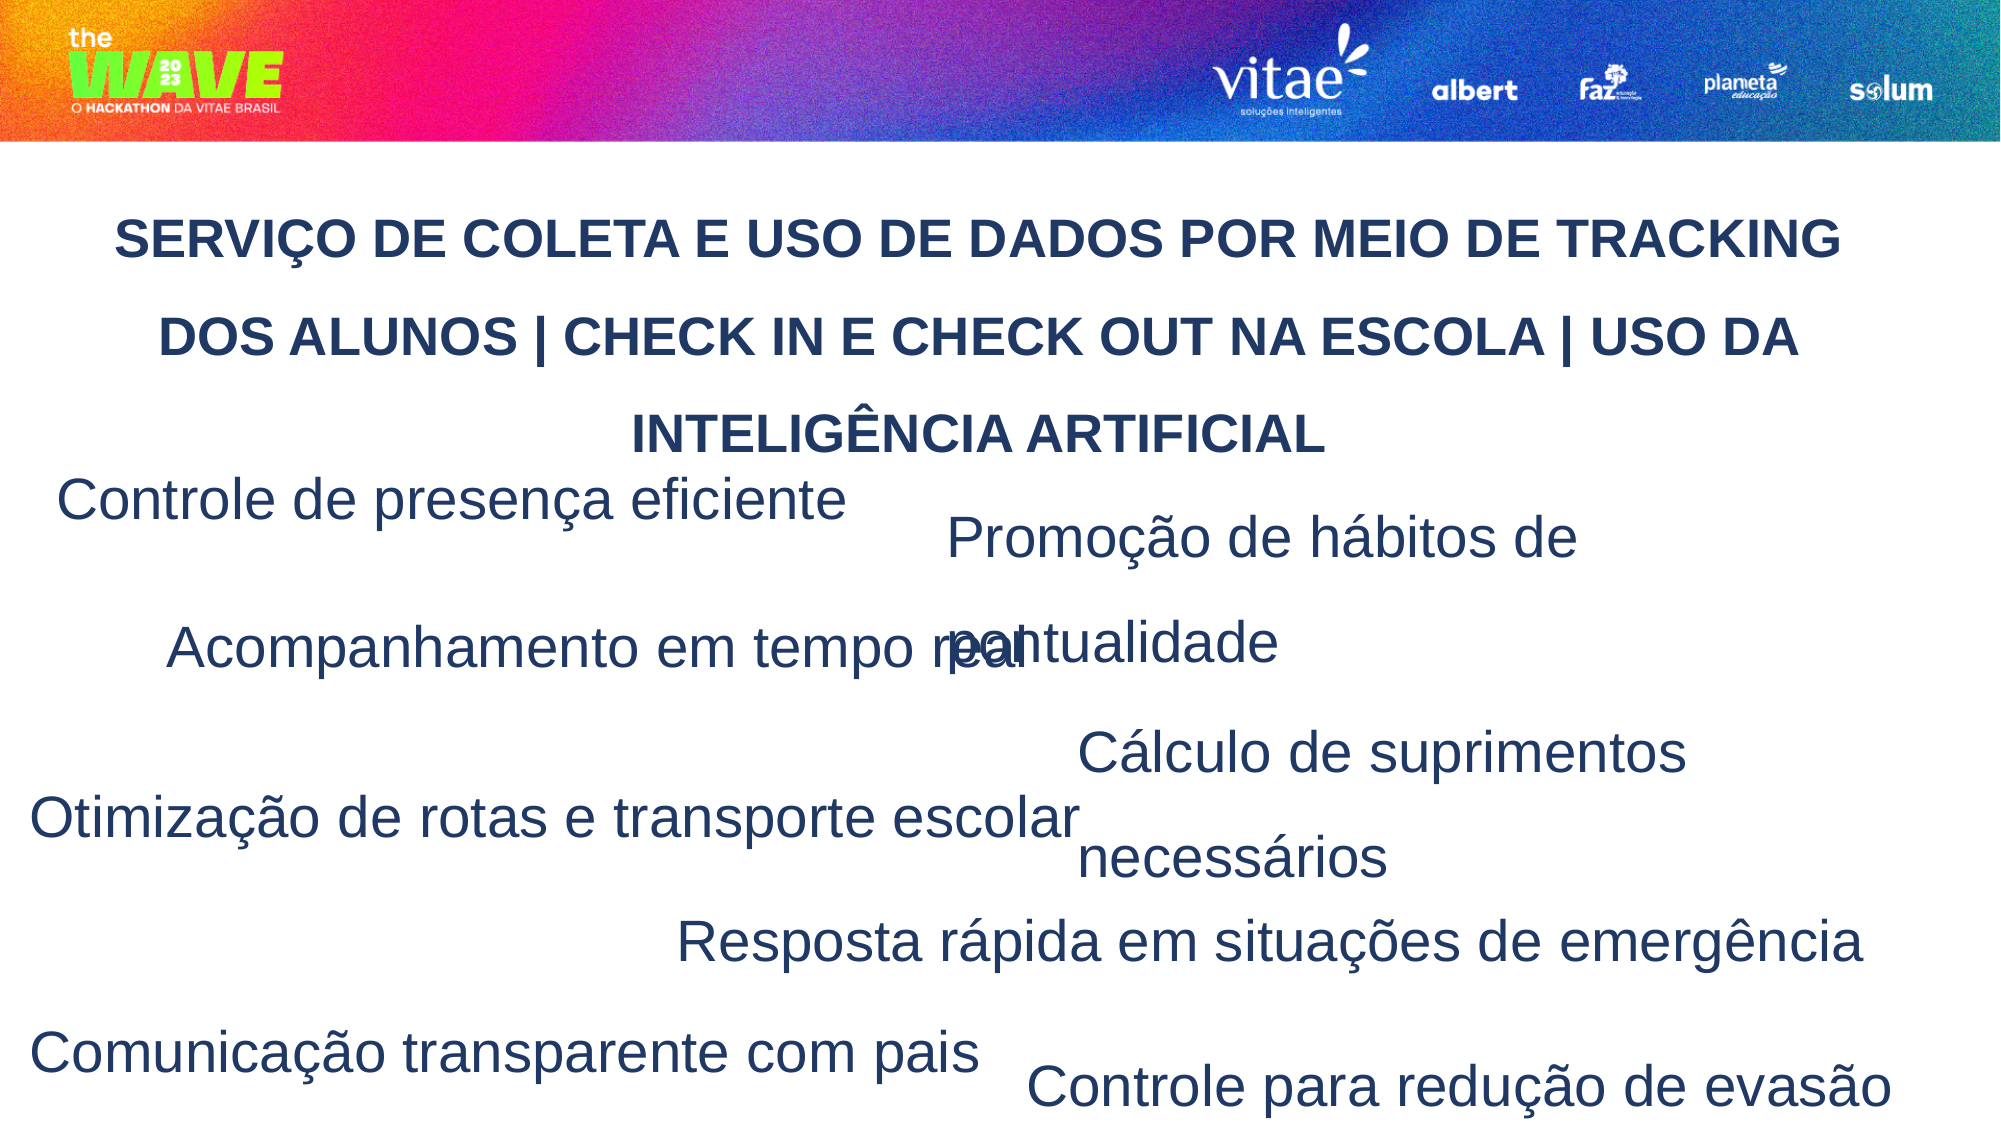

SERVIÇO DE COLETA E USO DE DADOS POR MEIO DE TRACKING DOS ALUNOS | CHECK IN E CHECK OUT NA ESCOLA | USO DA INTELIGÊNCIA ARTIFICIAL
Controle de presença eficiente
Promoção de hábitos de pontualidade
Acompanhamento em tempo real
Cálculo de suprimentos necessários
Otimização de rotas e transporte escolar
Resposta rápida em situações de emergência
Comunicação transparente com pais
Controle para redução de evasão escolar